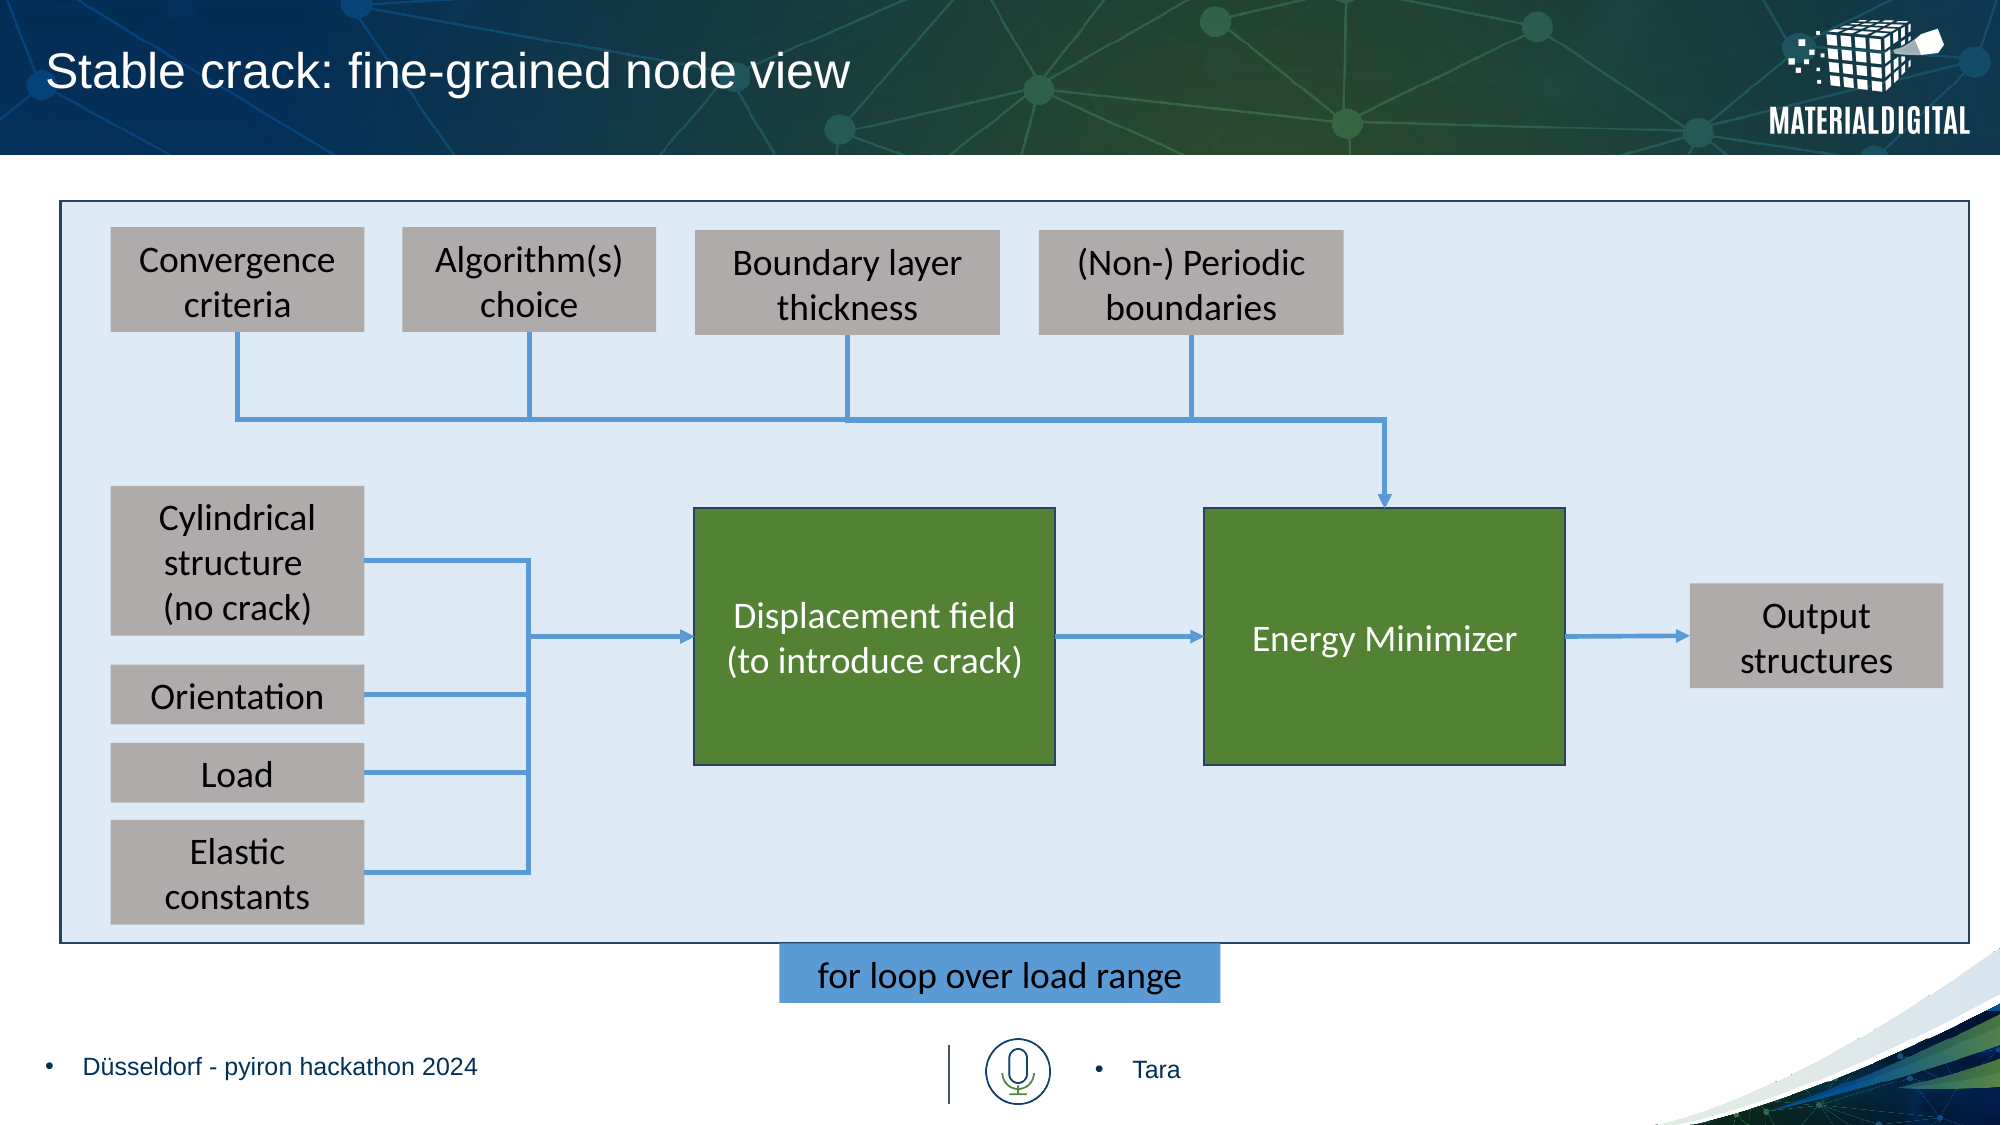

# Stable crack: fine-grained node view

Convergence criteria
Algorithm(s) choice
Boundary layer thickness
(Non-) Periodic boundaries
Cylindrical structure
(no crack)
Displacement field (to introduce crack)
Energy Minimizer
Output structures
Orientation
Load
Elastic constants
for loop over load range
Düsseldorf - pyiron hackathon 2024
Tara